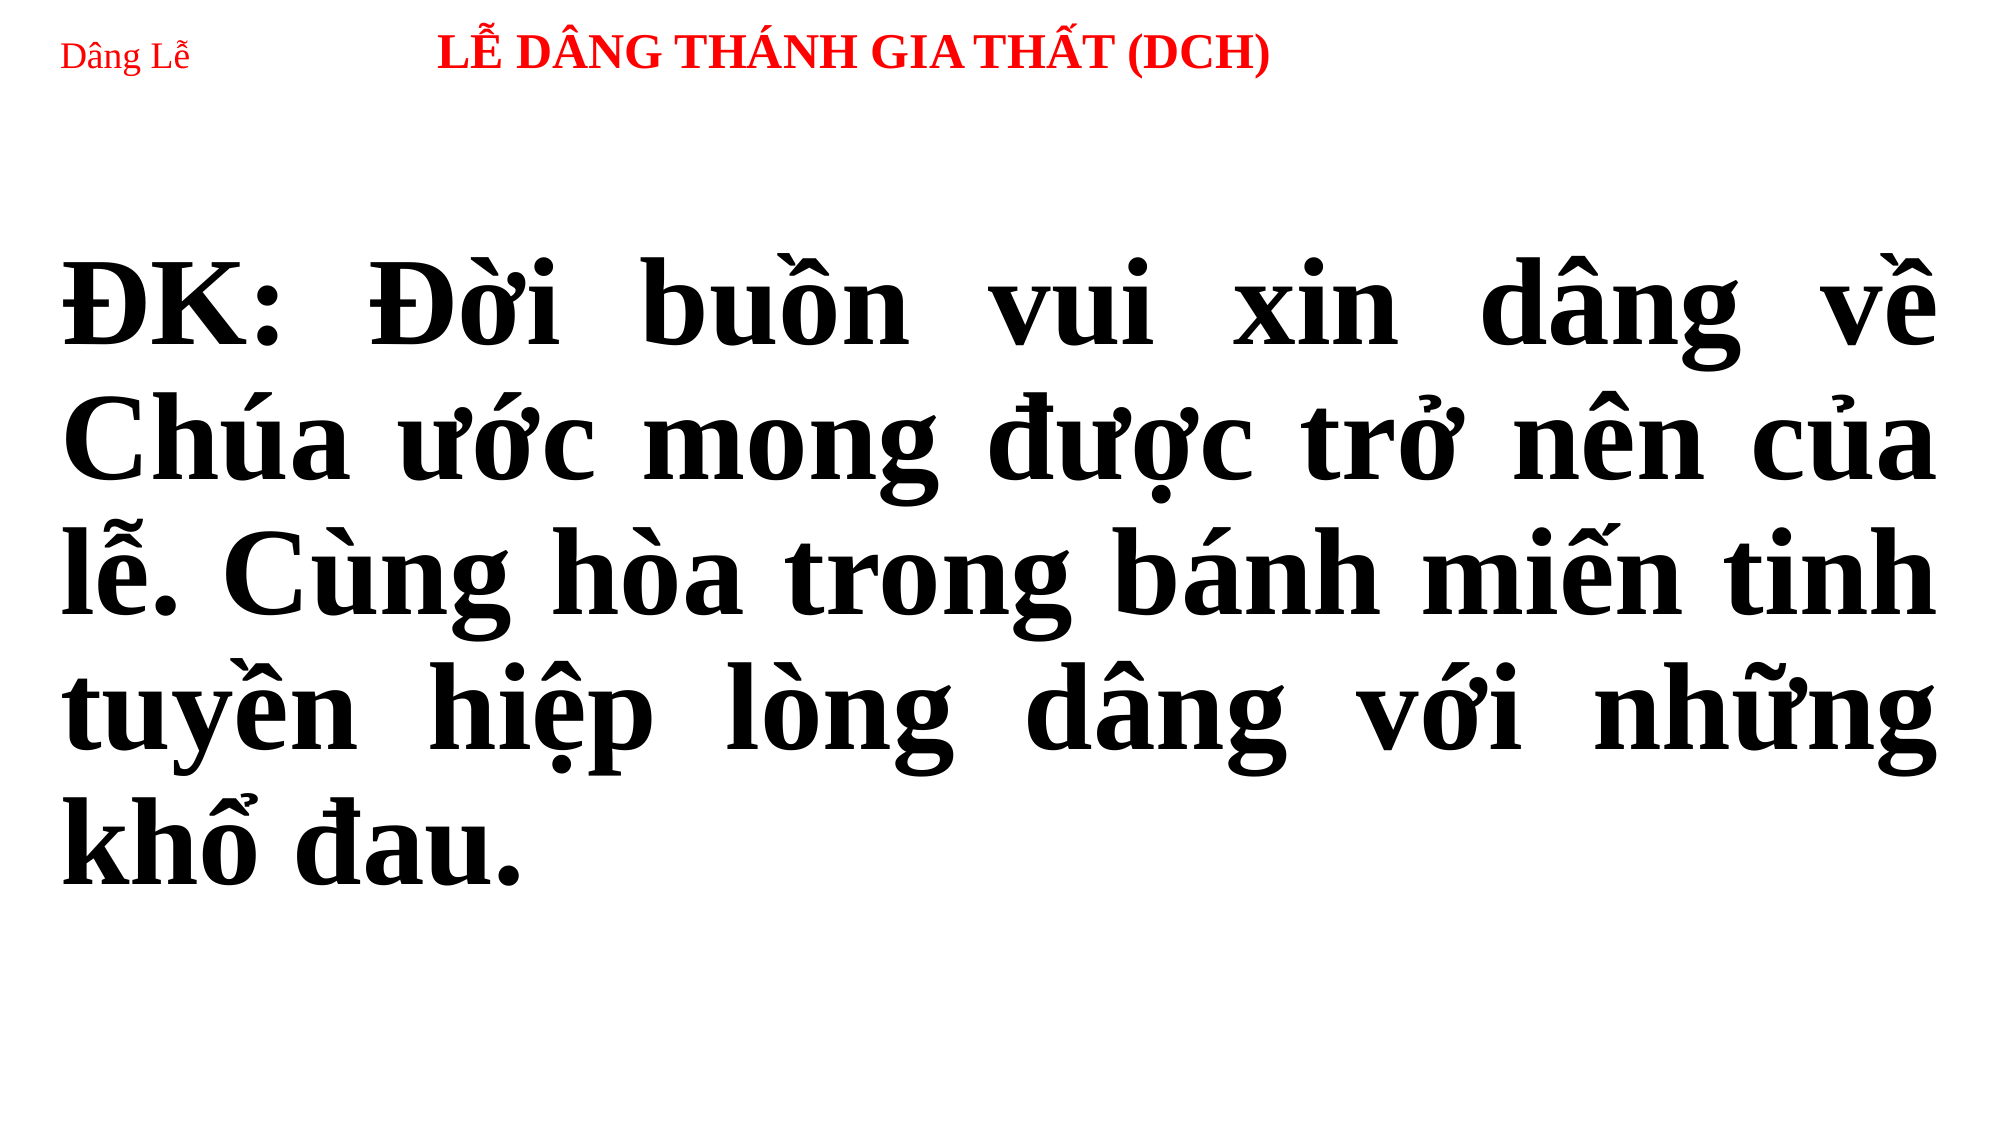

# Dâng Lễ                          LỄ DÂNG THÁNH GIA THẤT (DCH)
ĐK: Đời buồn vui xin dâng về Chúa ước mong được trở nên của lễ. Cùng hòa trong bánh miến tinh tuyền hiệp lòng dâng với những khổ đau.